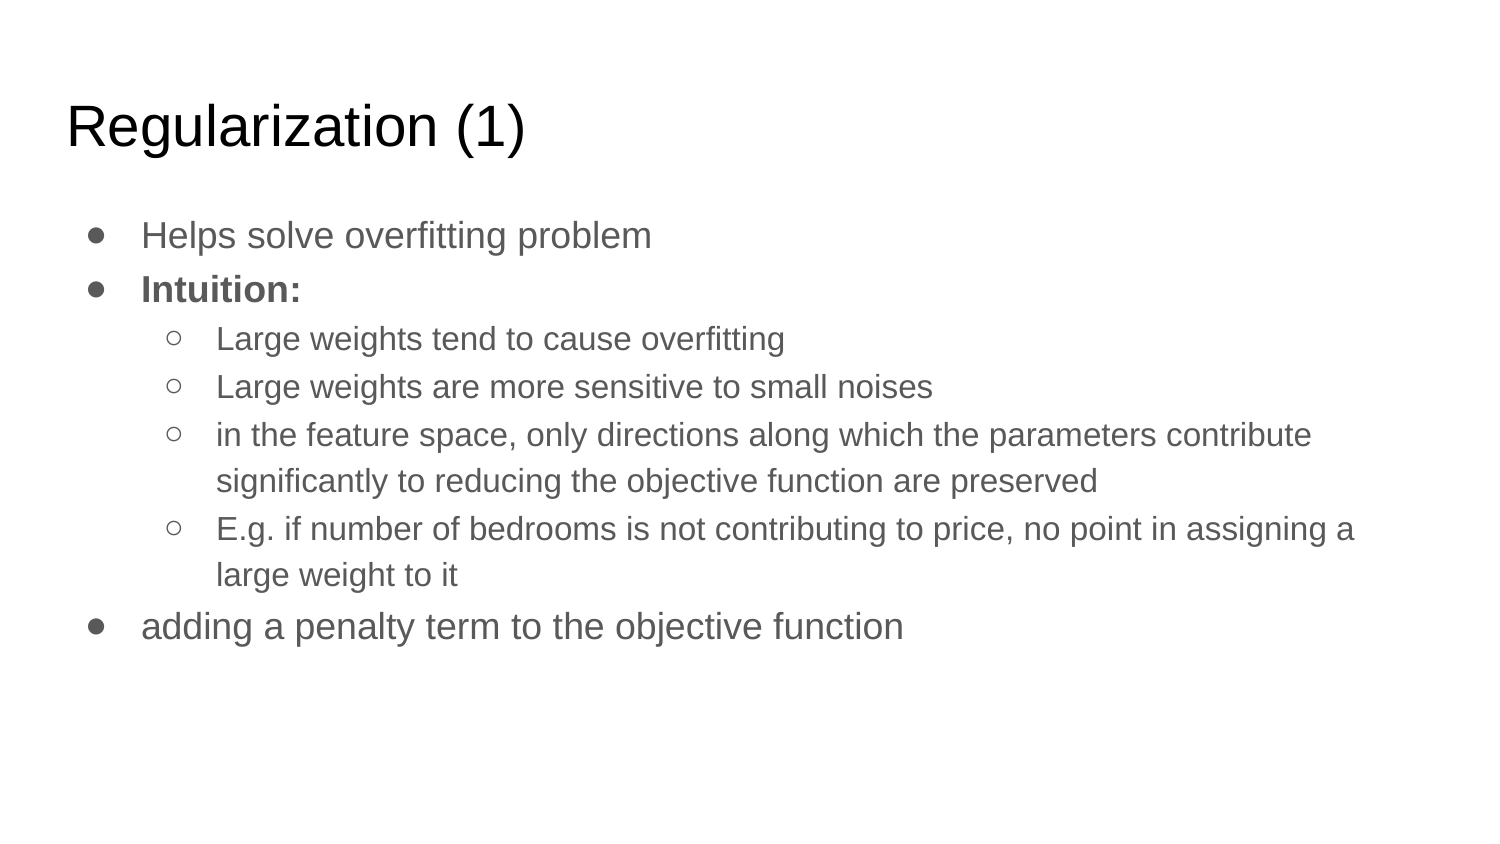

# Regularization (1)
Helps solve overfitting problem
Intuition:
Large weights tend to cause overfitting
Large weights are more sensitive to small noises
in the feature space, only directions along which the parameters contribute significantly to reducing the objective function are preserved
E.g. if number of bedrooms is not contributing to price, no point in assigning a large weight to it
adding a penalty term to the objective function